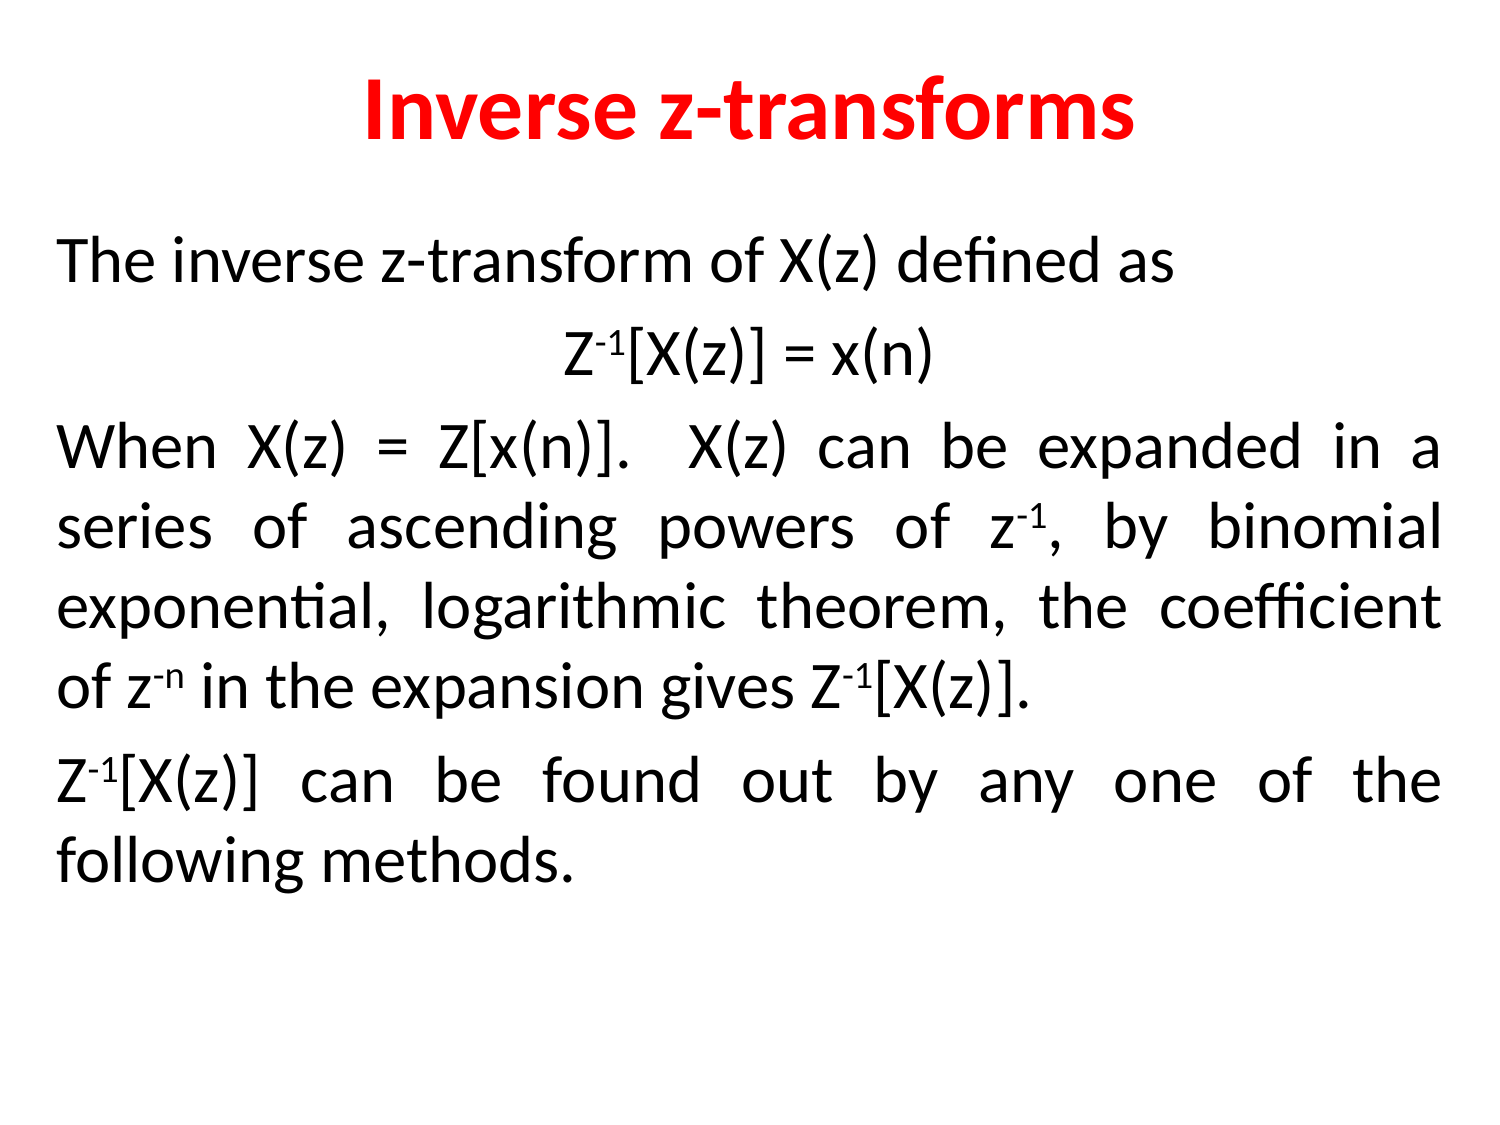

# Inverse z-transforms
The inverse z-transform of X(z) defined as
Z-1[X(z)] = x(n)
When X(z) = Z[x(n)].  X(z) can be expanded in a series of ascending powers of z-1, by binomial exponential, logarithmic theorem, the coefficient of z-n in the expansion gives Z-1[X(z)].
Z-1[X(z)] can be found out by any one of the following methods.